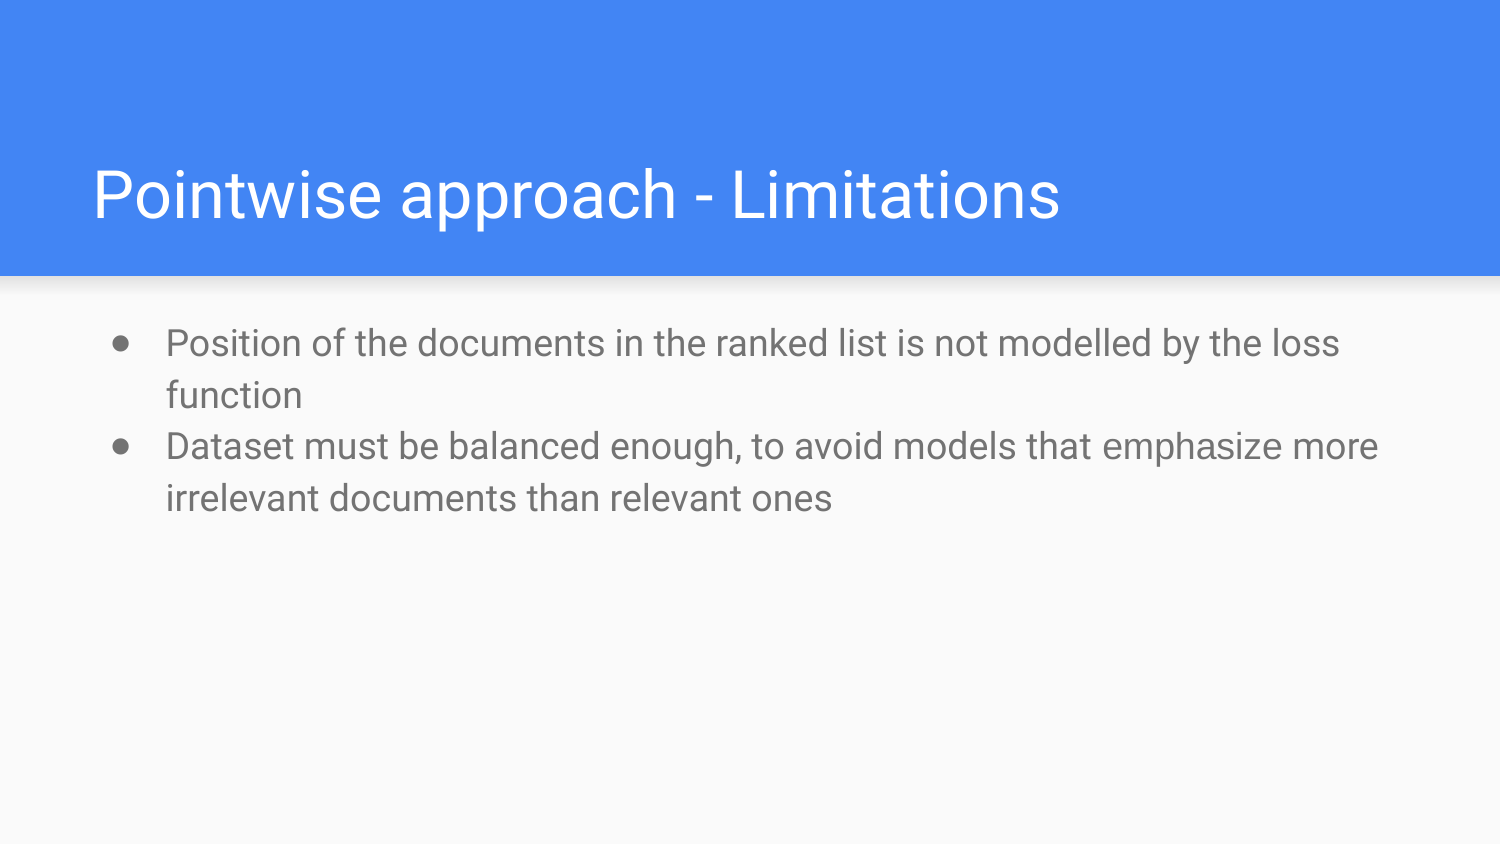

# Pointwise approach - Limitations
Position of the documents in the ranked list is not modelled by the loss function
Dataset must be balanced enough, to avoid models that emphasize more irrelevant documents than relevant ones